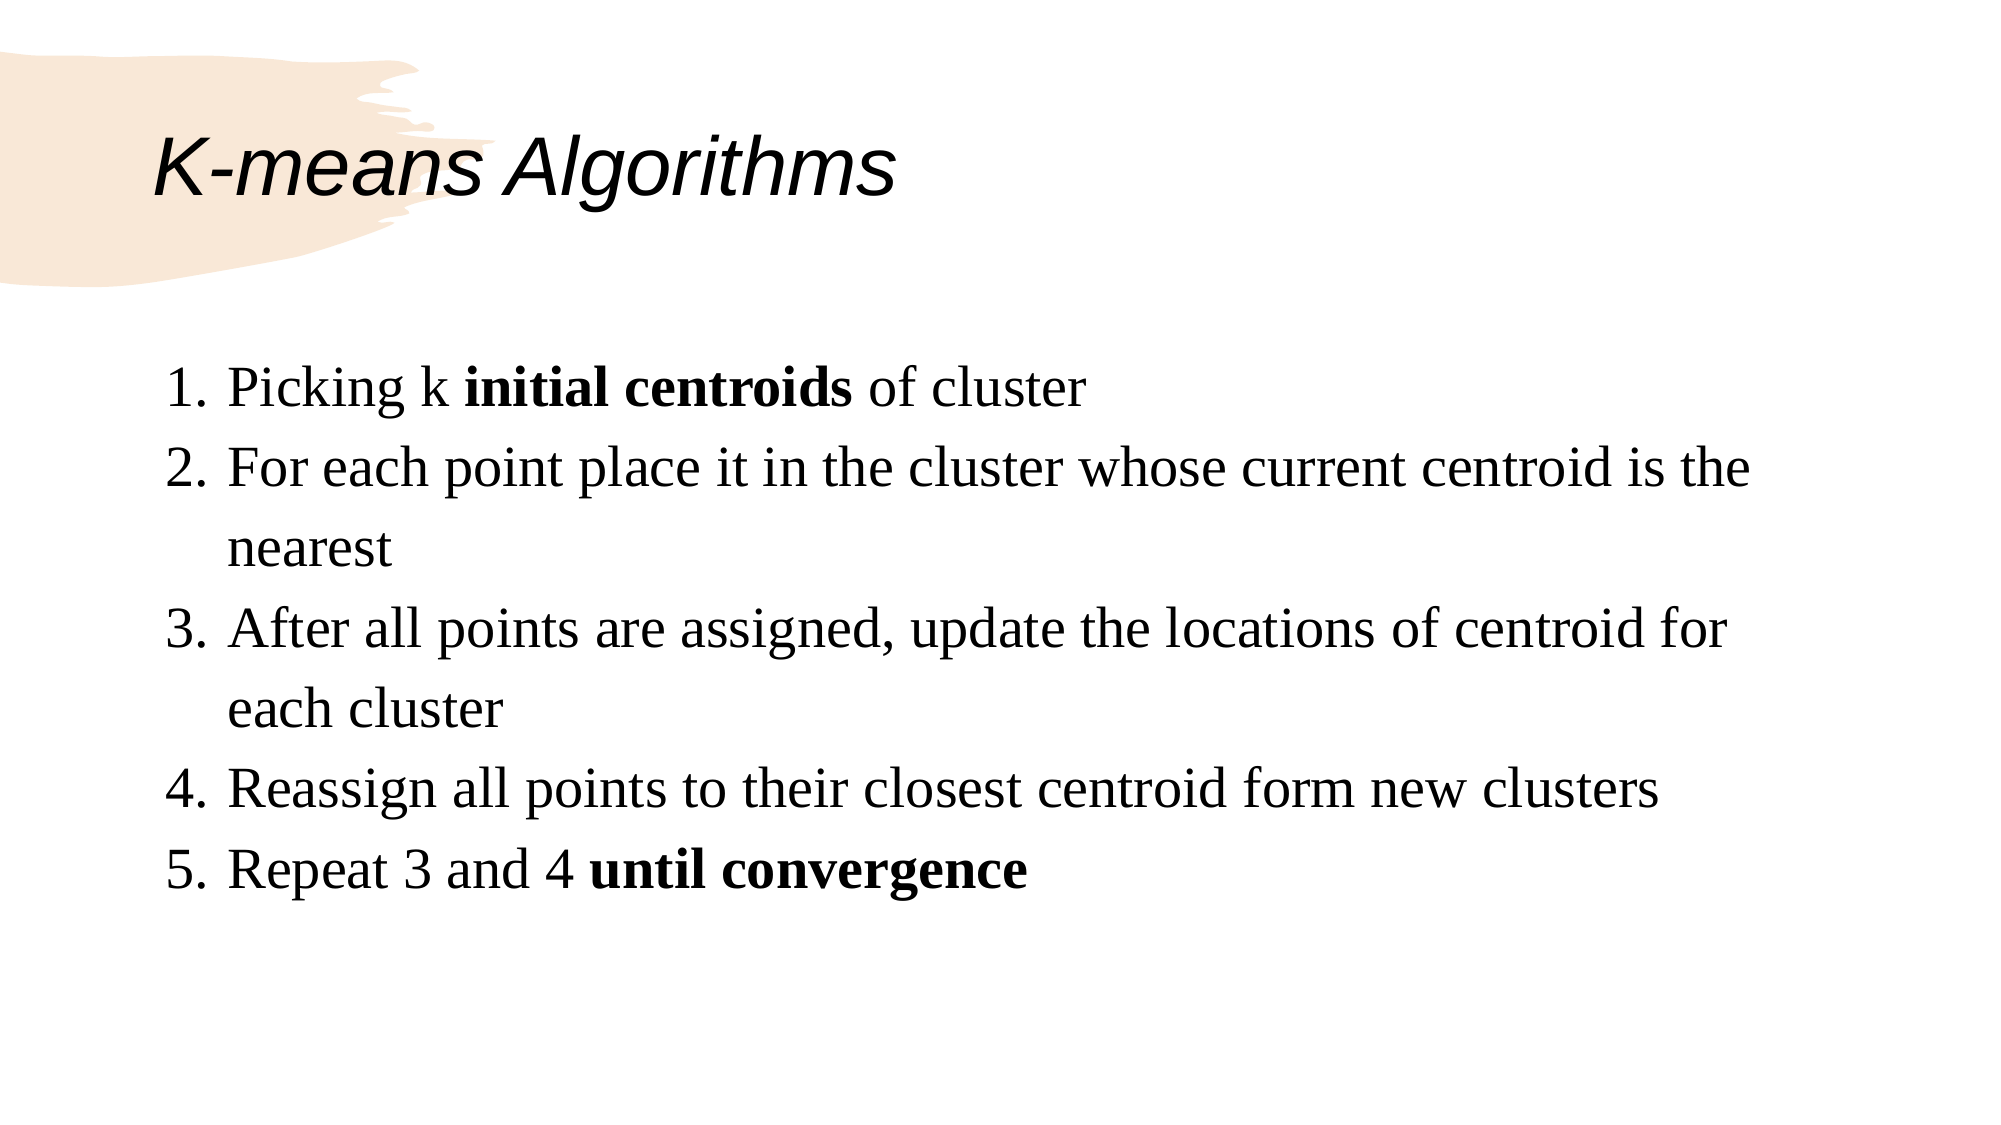

# K-means Algorithms
Picking k initial centroids of cluster
For each point place it in the cluster whose current centroid is the nearest
After all points are assigned, update the locations of centroid for each cluster
Reassign all points to their closest centroid form new clusters
Repeat 3 and 4 until convergence